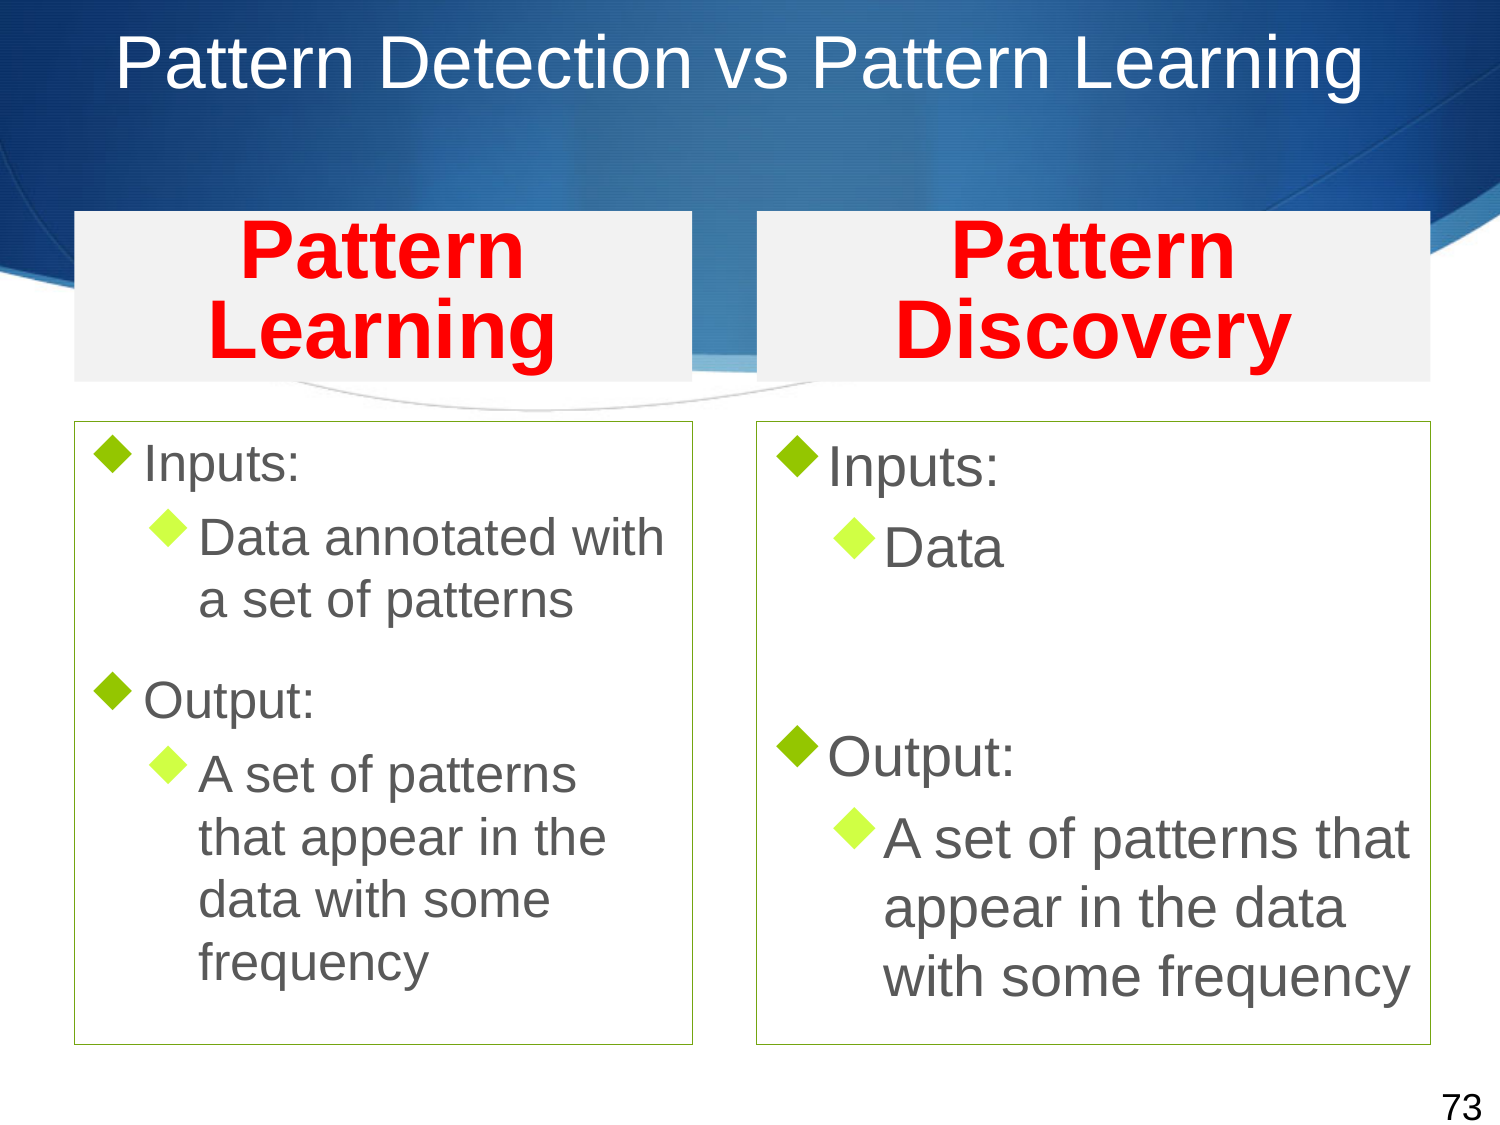

# Pattern Detection vs Pattern Learning
Pattern Learning
Pattern Discovery
Inputs:
Data annotated with a set of patterns
Output:
A set of patterns that appear in the data with some frequency
Inputs:
Data

Output:
A set of patterns that appear in the data with some frequency
73